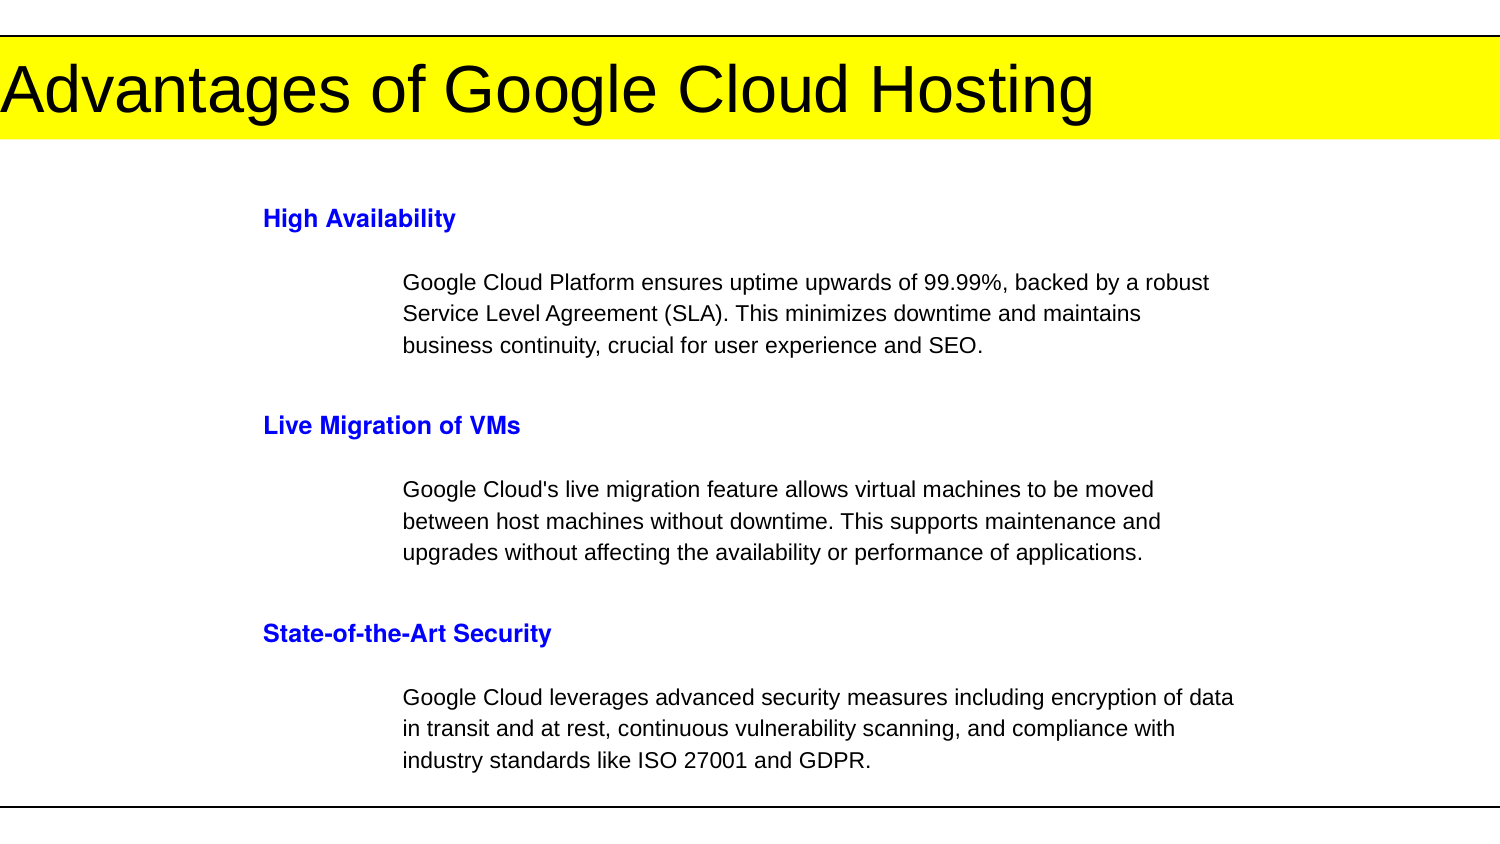

# Advantages of Google Cloud Hosting
High Availability
Google Cloud Platform ensures uptime upwards of 99.99%, backed by a robust Service Level Agreement (SLA). This minimizes downtime and maintains business continuity, crucial for user experience and SEO.
Live Migration of VMs
Google Cloud's live migration feature allows virtual machines to be moved between host machines without downtime. This supports maintenance and upgrades without affecting the availability or performance of applications.
State-of-the-Art Security
Google Cloud leverages advanced security measures including encryption of data in transit and at rest, continuous vulnerability scanning, and compliance with industry standards like ISO 27001 and GDPR.